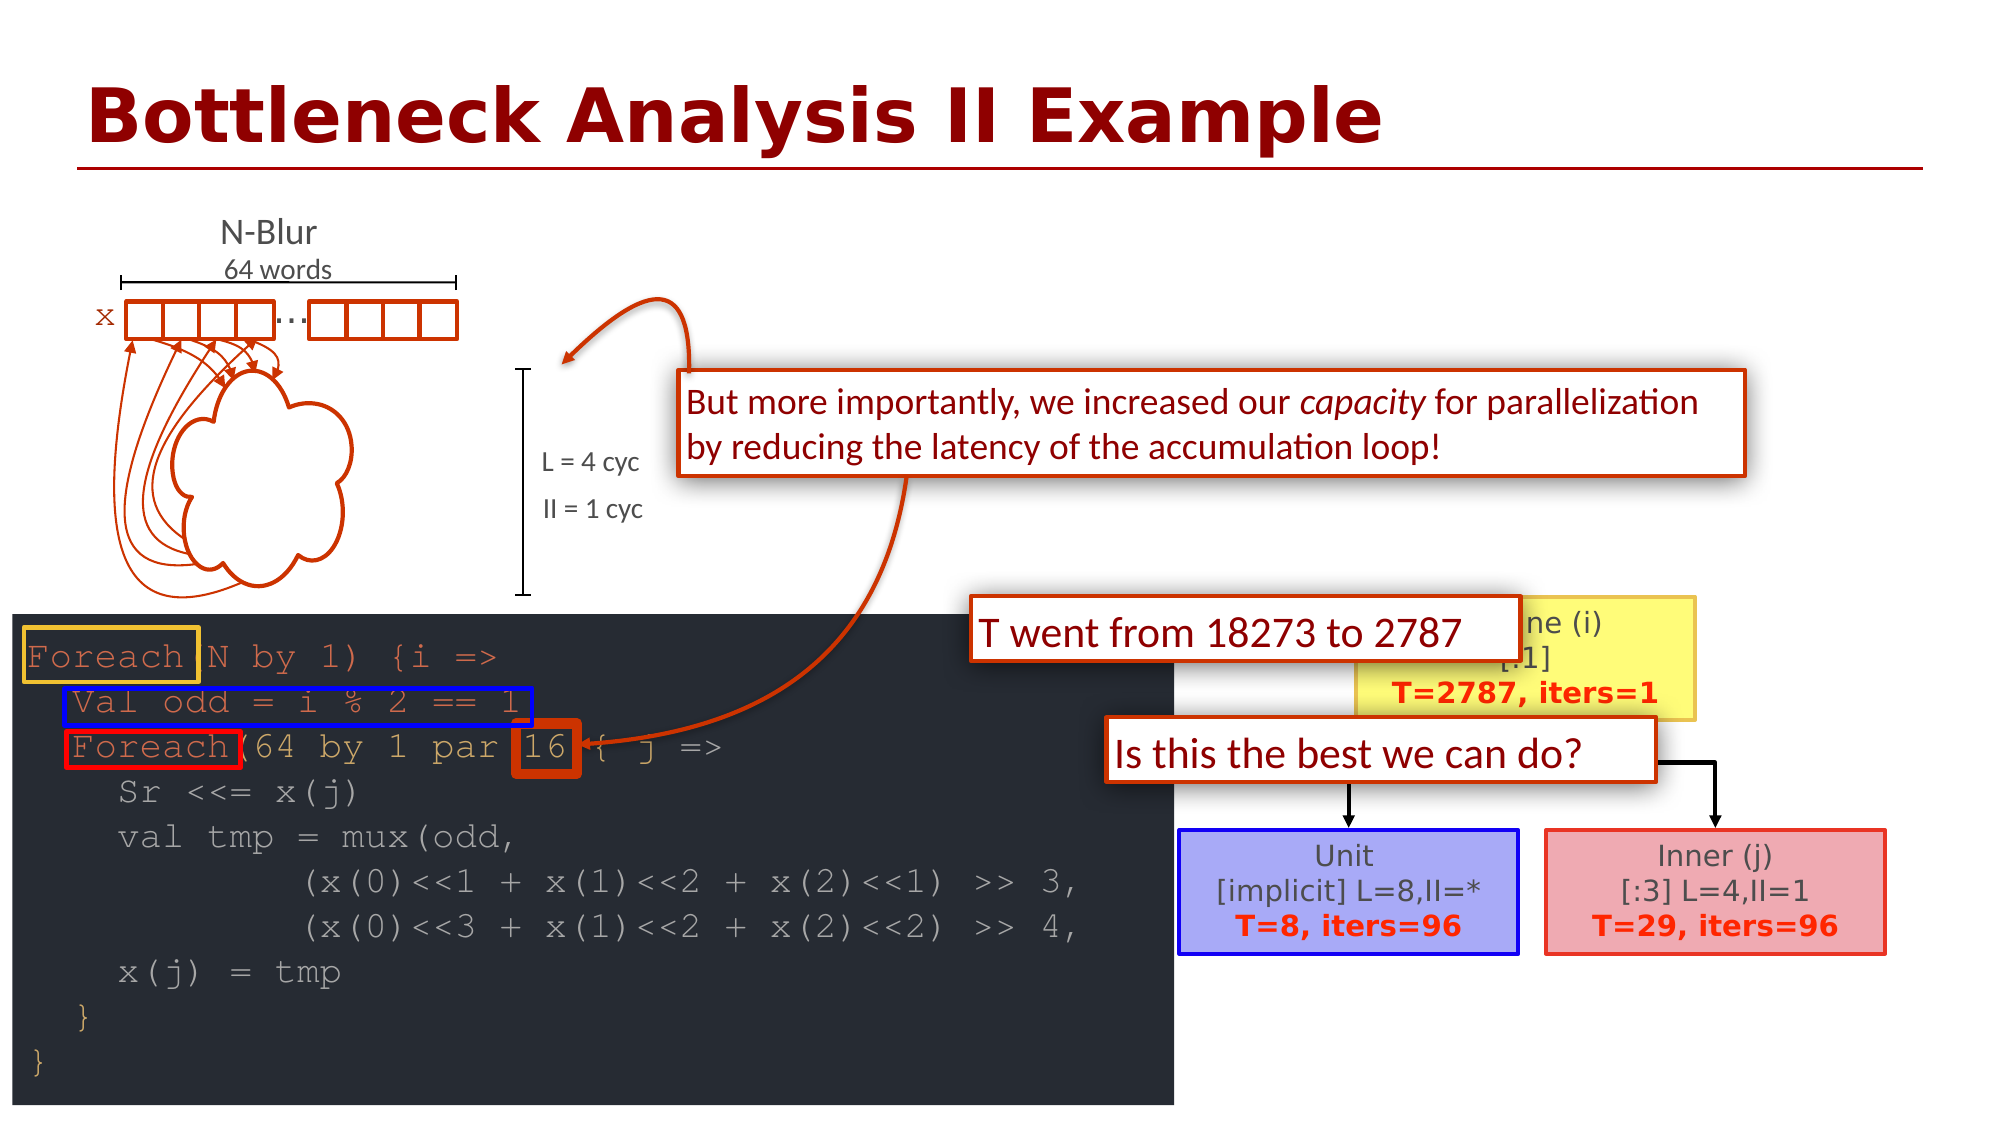

# Bottleneck Analysis II Example
N-Blur
64 words

…
x

But more importantly, we increased our capacity for parallelization by reducing the latency of the accumulation loop!
L = 4 cyc

II = 1 cyc
T went from 18273 to 2787
Pipeline (i)
[:1]
T=2787, iters=1

Foreach(N by 1) {i =>
  Val odd = i % 2 == 1
  Foreach(64 by 1 par 16){ j =>
    Sr <<= x(j)
    val tmp = mux(odd,
            (x(0)<<1 + x(1)<<2 + x(2)<<1) >> 3,
            (x(0)<<3 + x(1)<<2 + x(2)<<2) >> 4,
    x(j) = tmp
  }
}

Is this the best we can do?

Unit
[implicit] L=8,II=*
T=8, iters=96
Inner (j)
[:3] L=4,II=1
T=29, iters=96
102